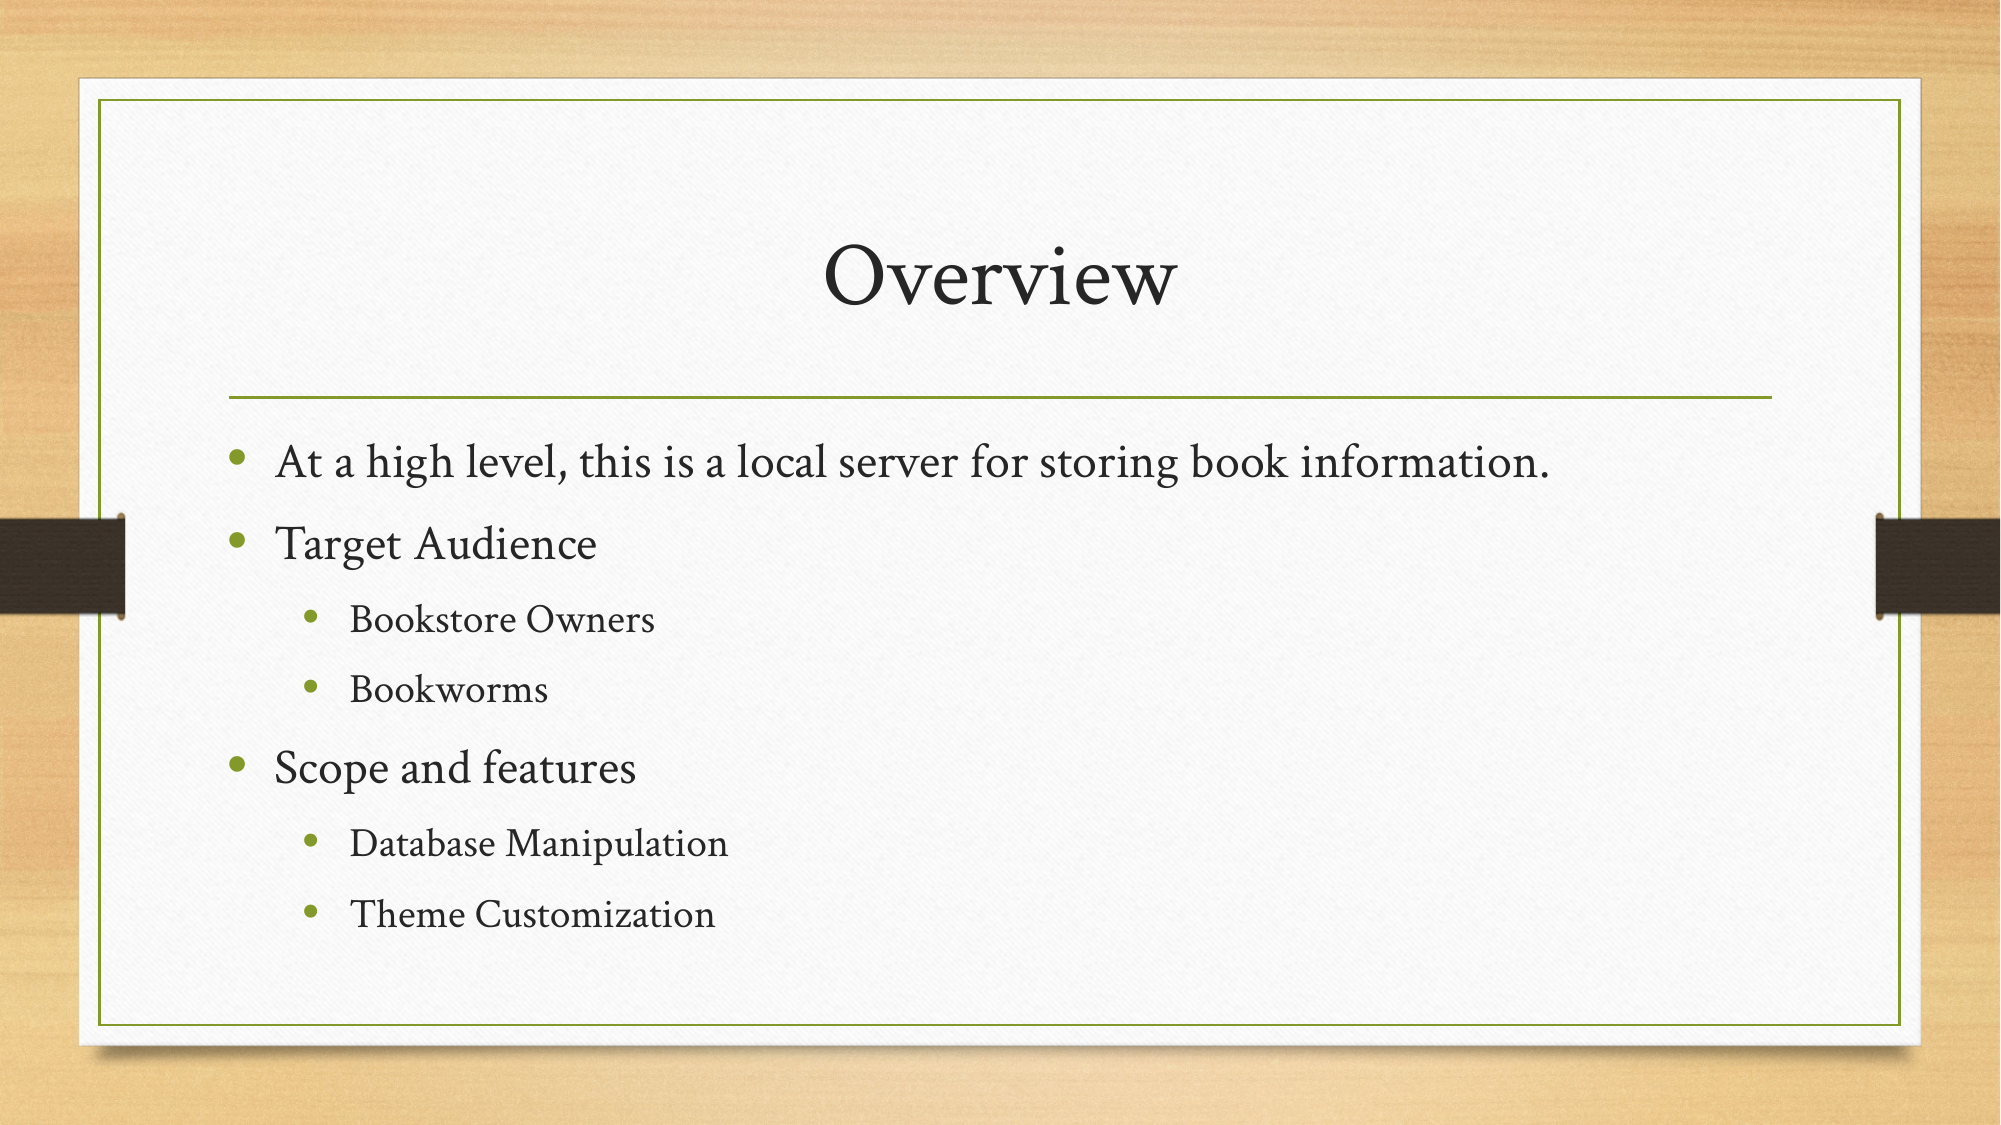

# Overview
At a high level, this is a local server for storing book information.
Target Audience
Bookstore Owners
Bookworms
Scope and features
Database Manipulation
Theme Customization